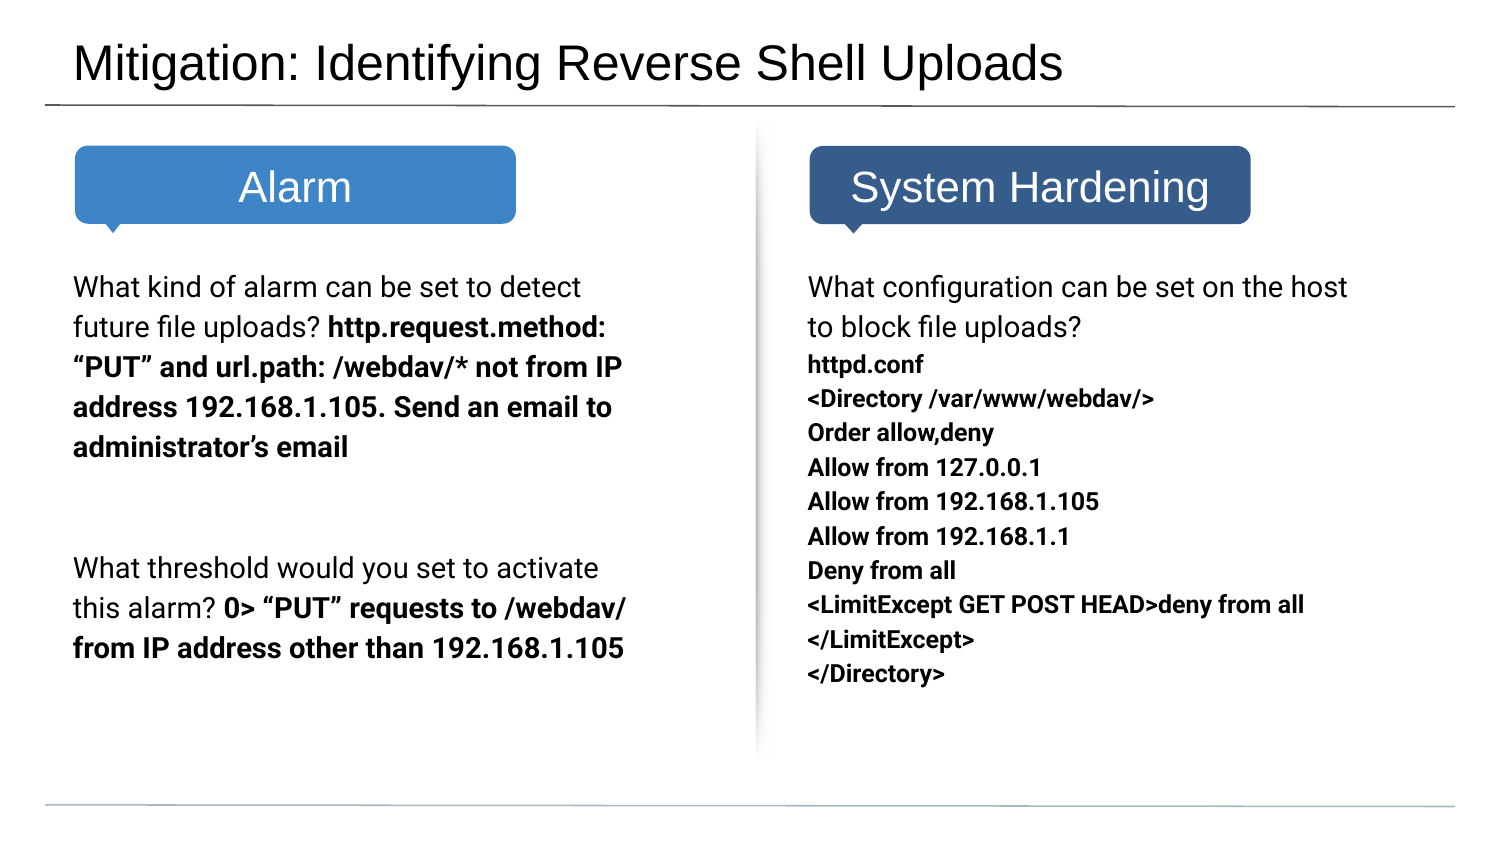

# Mitigation: Identifying Reverse Shell Uploads
What kind of alarm can be set to detect future file uploads? http.request.method: “PUT” and url.path: /webdav/* not from IP address 192.168.1.105. Send an email to administrator’s email

What threshold would you set to activate this alarm? 0> “PUT” requests to /webdav/ from IP address other than 192.168.1.105

What configuration can be set on the host to block file uploads?
httpd.conf
<Directory /var/www/webdav/>
Order allow,deny
Allow from 127.0.0.1
Allow from 192.168.1.105
Allow from 192.168.1.1
Deny from all
<LimitExcept GET POST HEAD>deny from all
</LimitExcept>
</Directory>